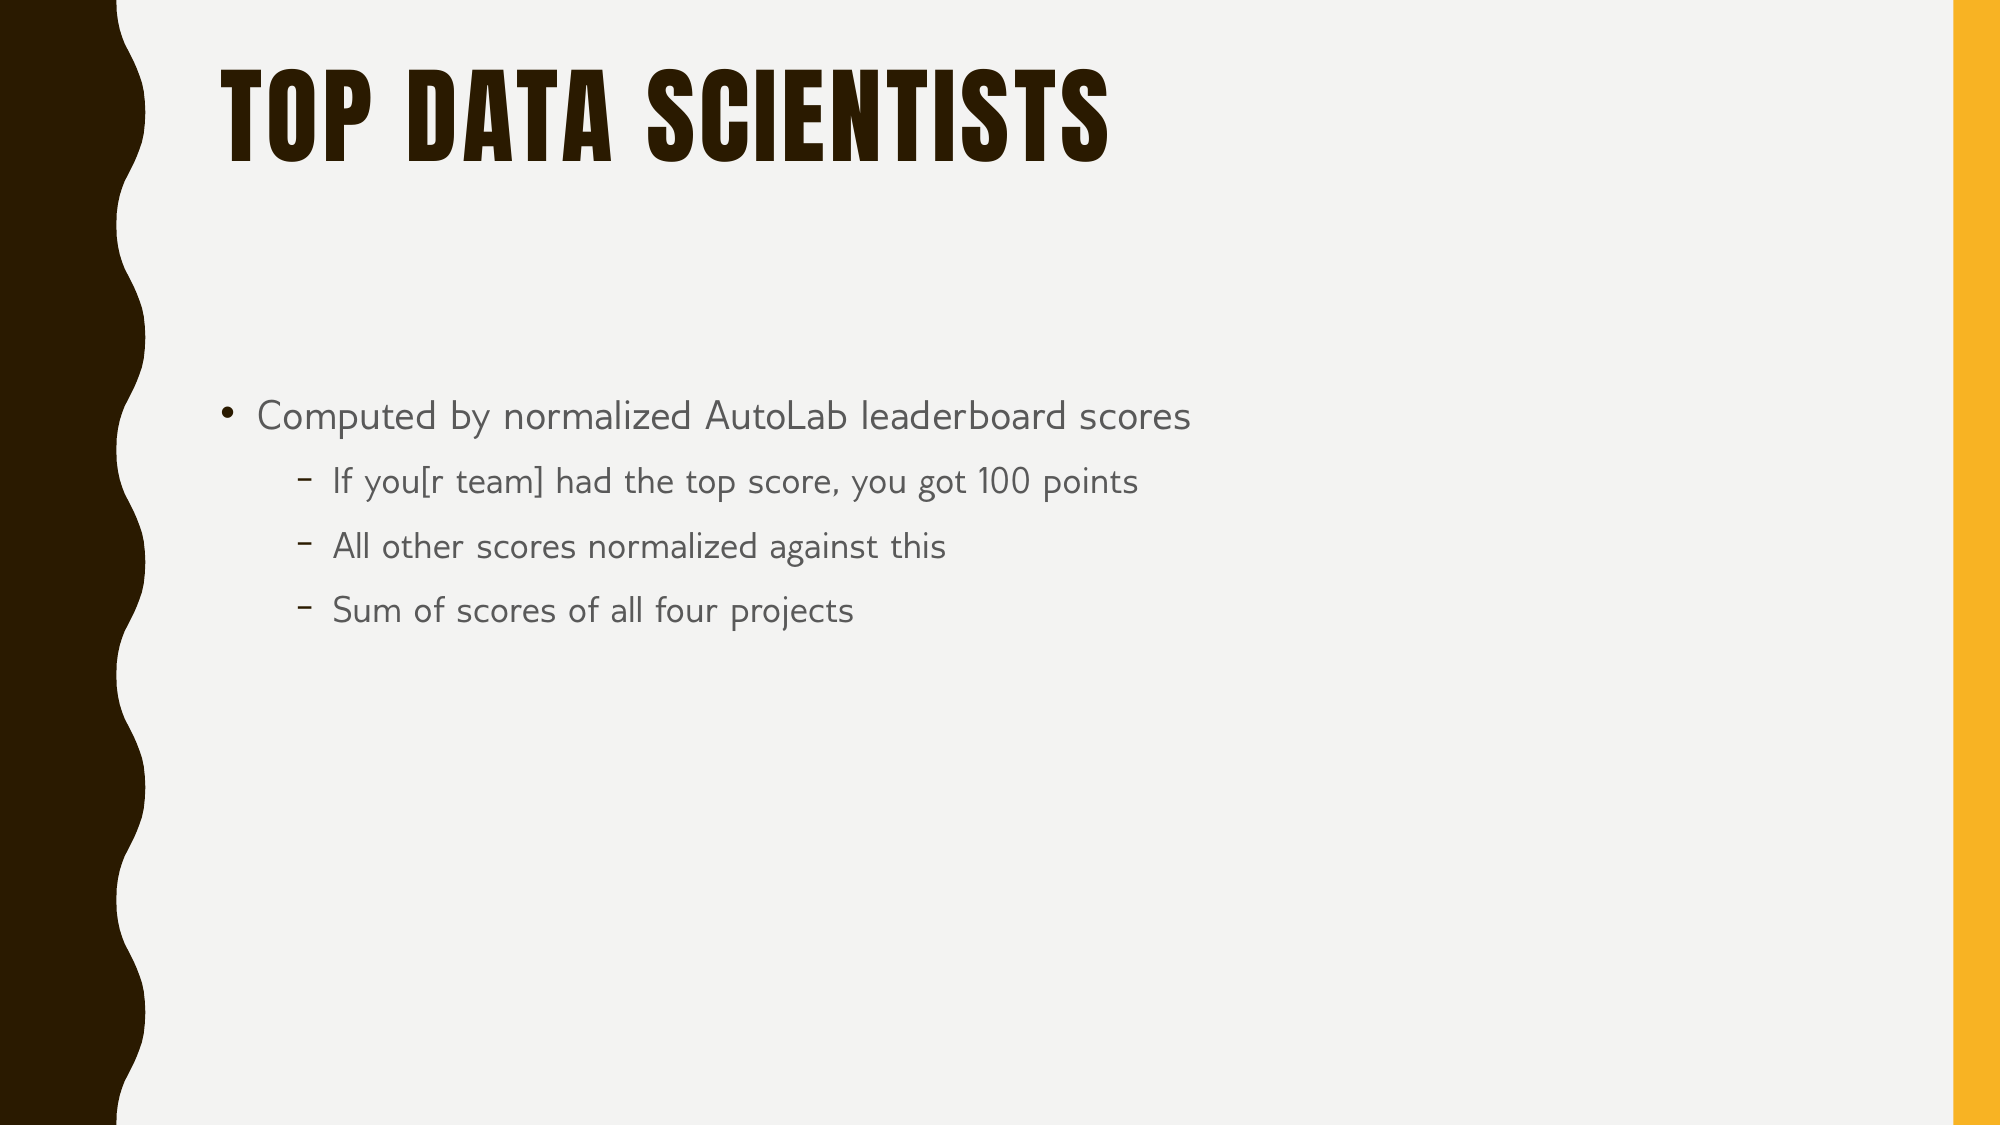

# Top Data Scientists
Computed by normalized AutoLab leaderboard scores
If you[r team] had the top score, you got 100 points
All other scores normalized against this
Sum of scores of all four projects